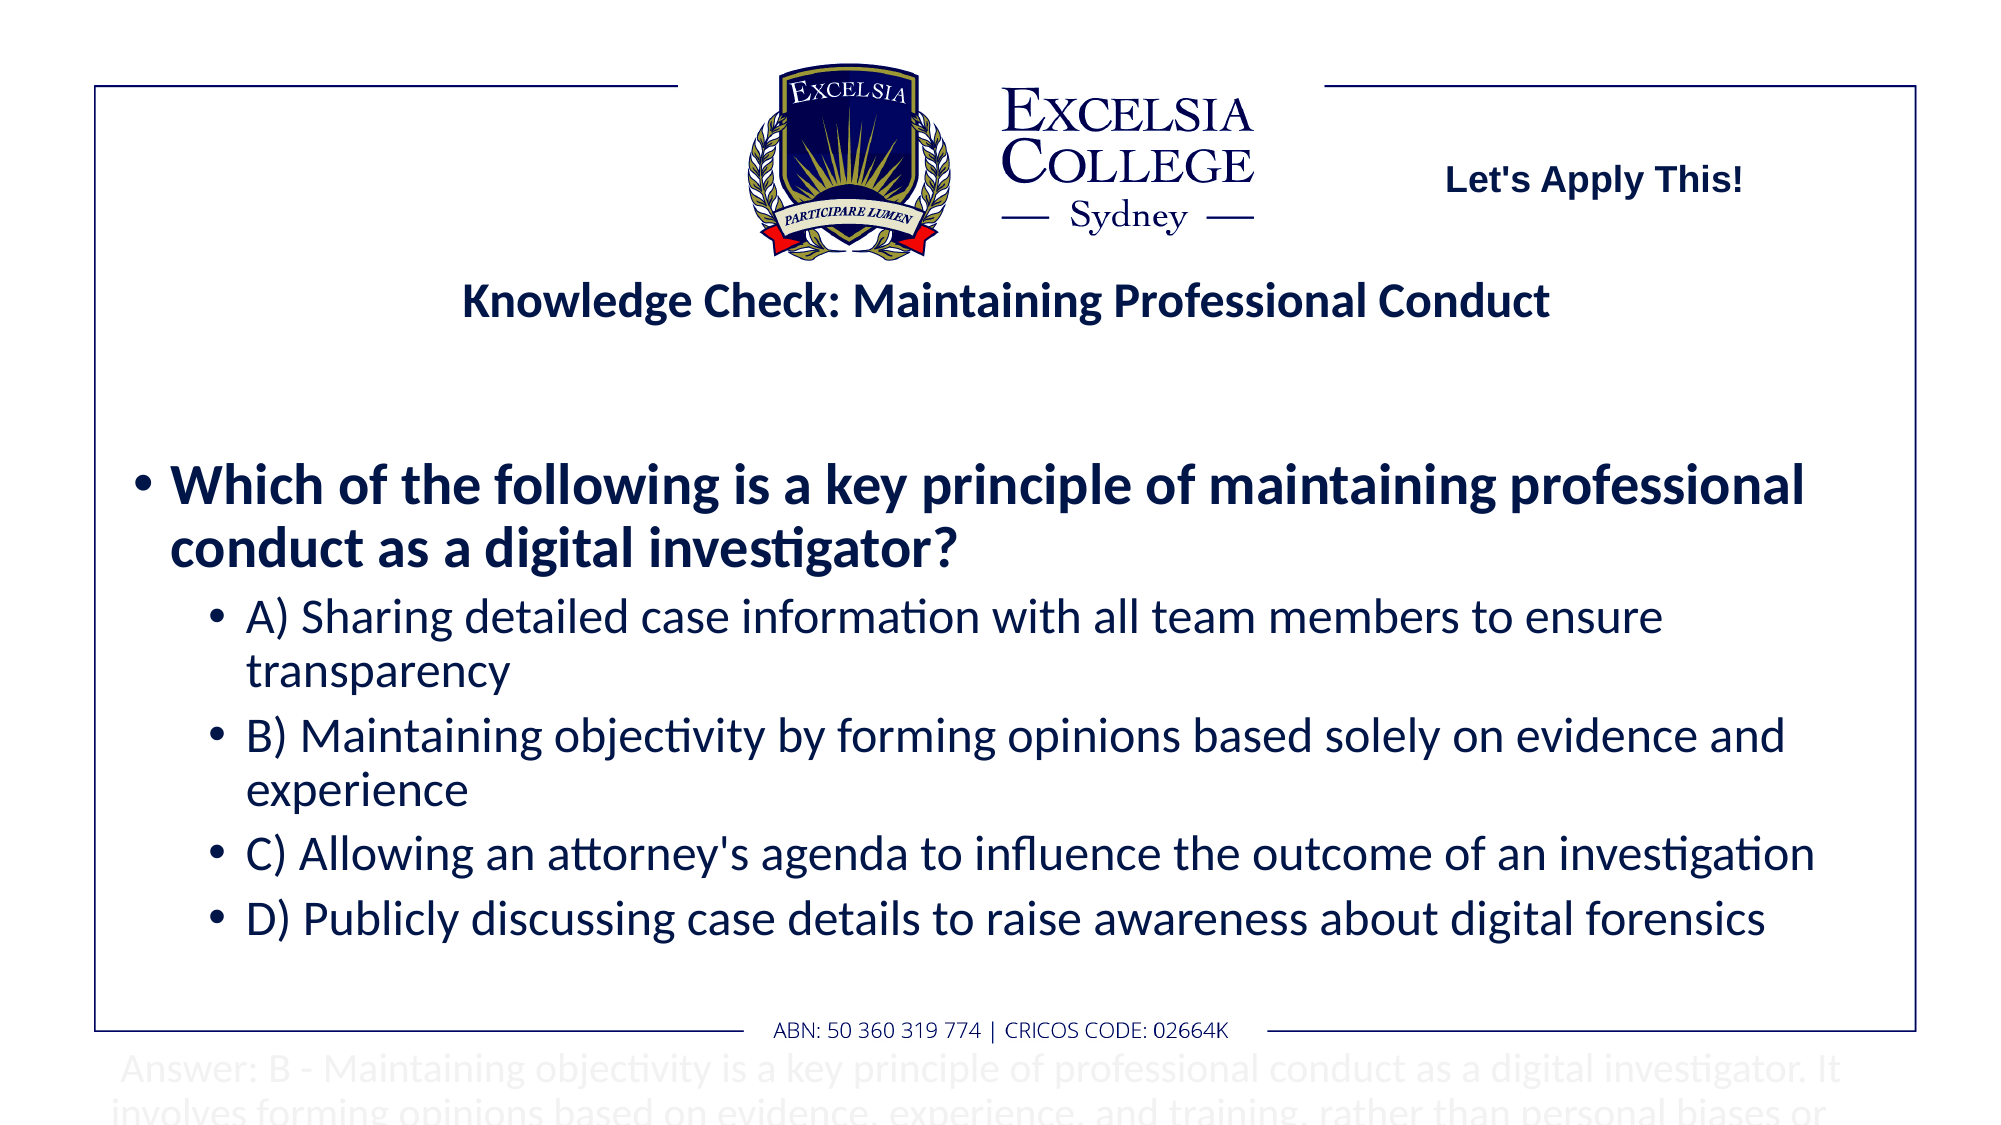

Let's Apply This!
# Knowledge Check: Maintaining Professional Conduct

Which of the following is a key principle of maintaining professional conduct as a digital investigator?
A) Sharing detailed case information with all team members to ensure transparency
B) Maintaining objectivity by forming opinions based solely on evidence and experience
C) Allowing an attorney's agenda to influence the outcome of an investigation
D) Publicly discussing case details to raise awareness about digital forensics

 Answer: B - Maintaining objectivity is a key principle of professional conduct as a digital investigator. It involves forming opinions based on evidence, experience, and training, rather than personal biases or external influences.